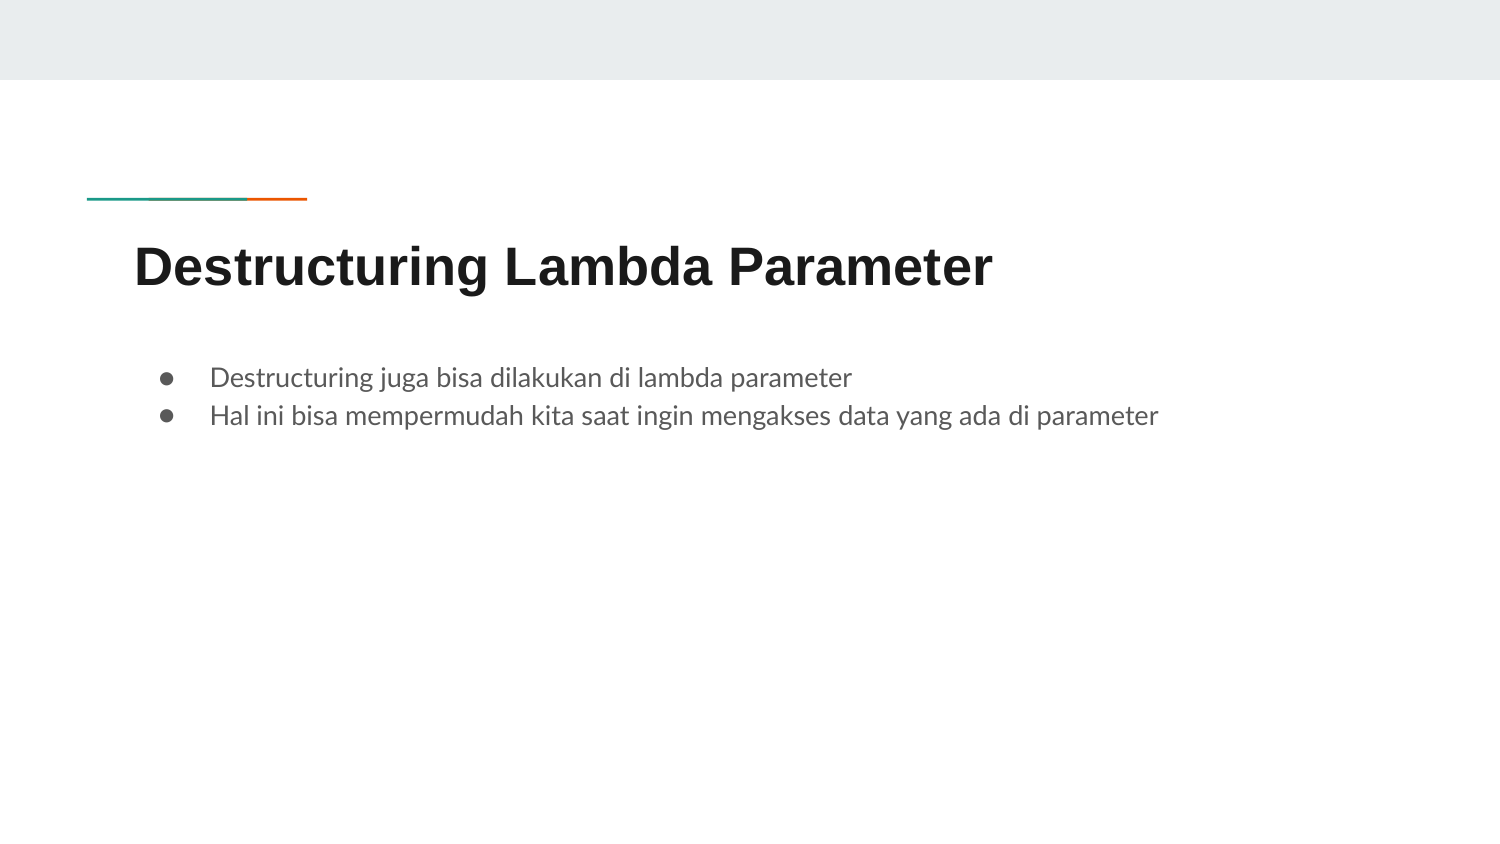

# Destructuring Lambda Parameter
Destructuring juga bisa dilakukan di lambda parameter
Hal ini bisa mempermudah kita saat ingin mengakses data yang ada di parameter